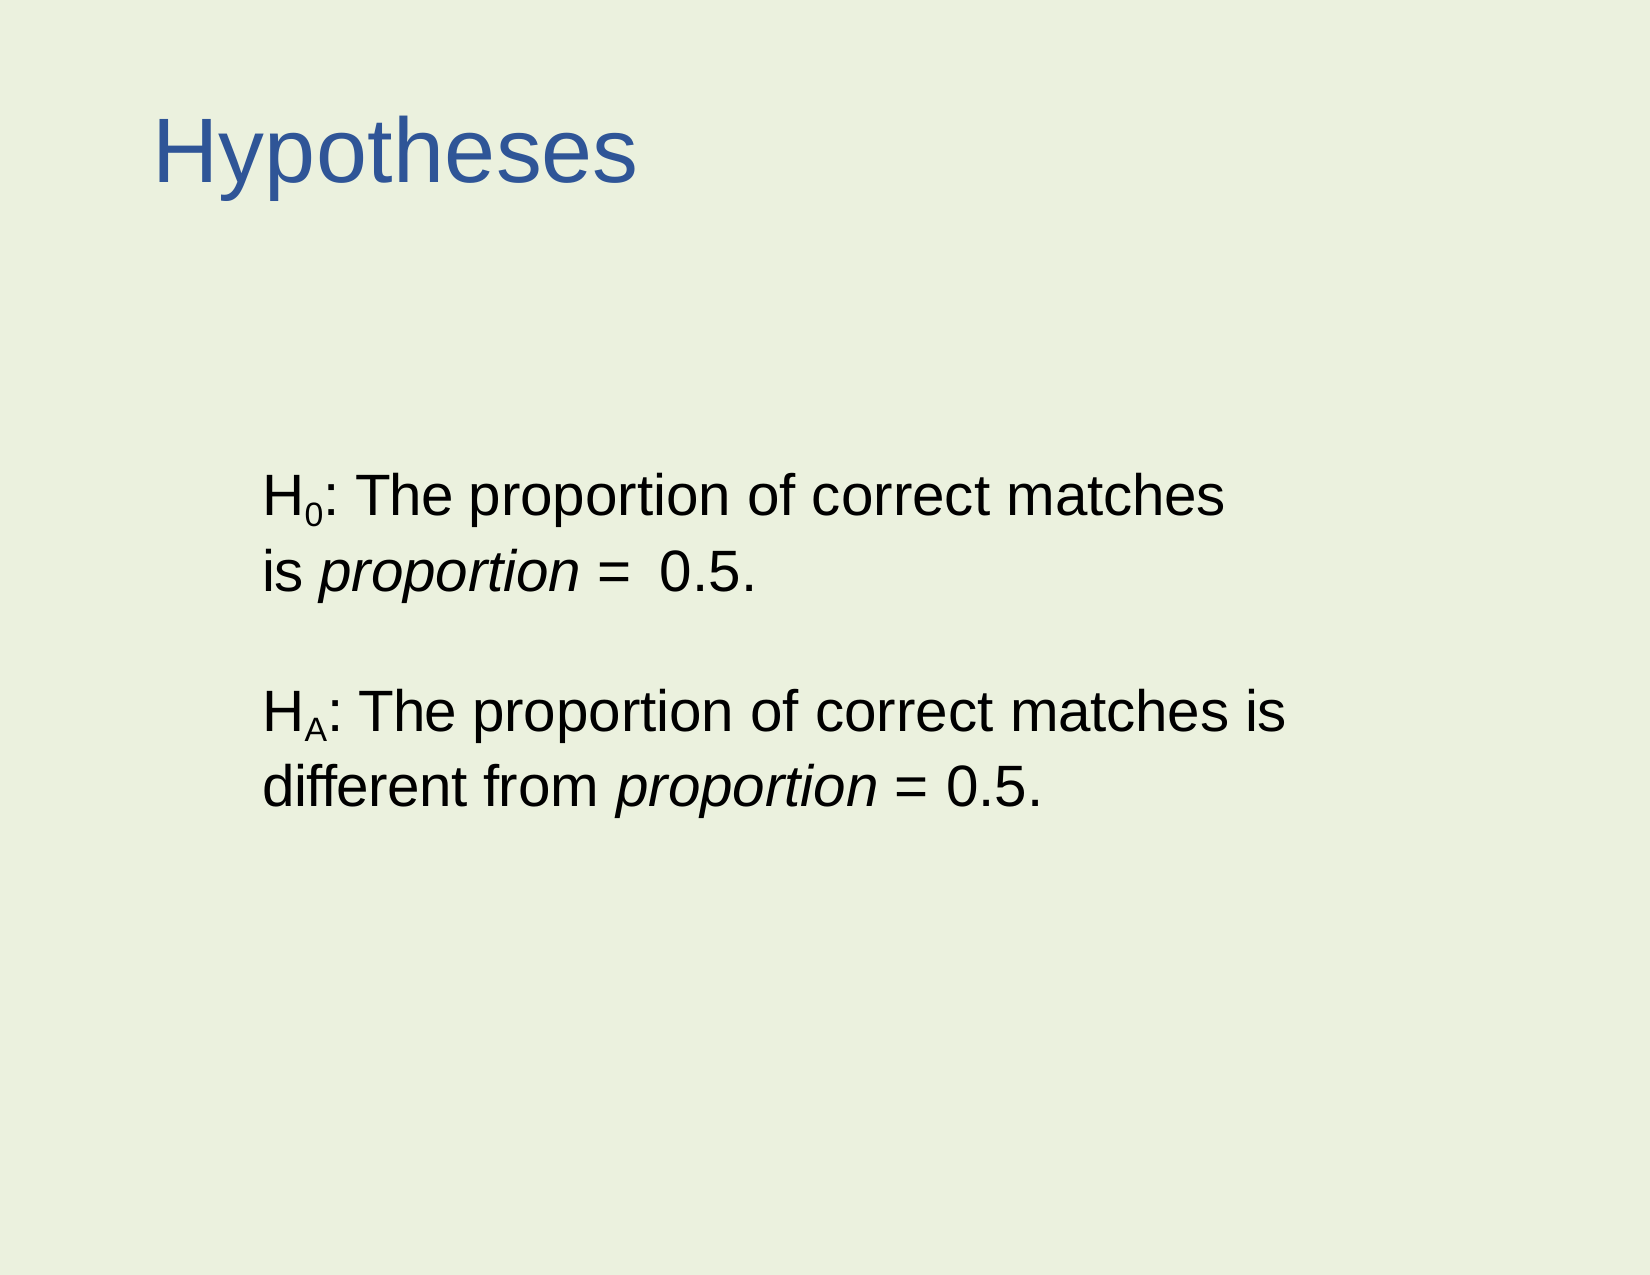

# Hypotheses
H0: The proportion of correct matches is proportion = 0.5.

HA: The proportion of correct matches is different from proportion = 0.5.